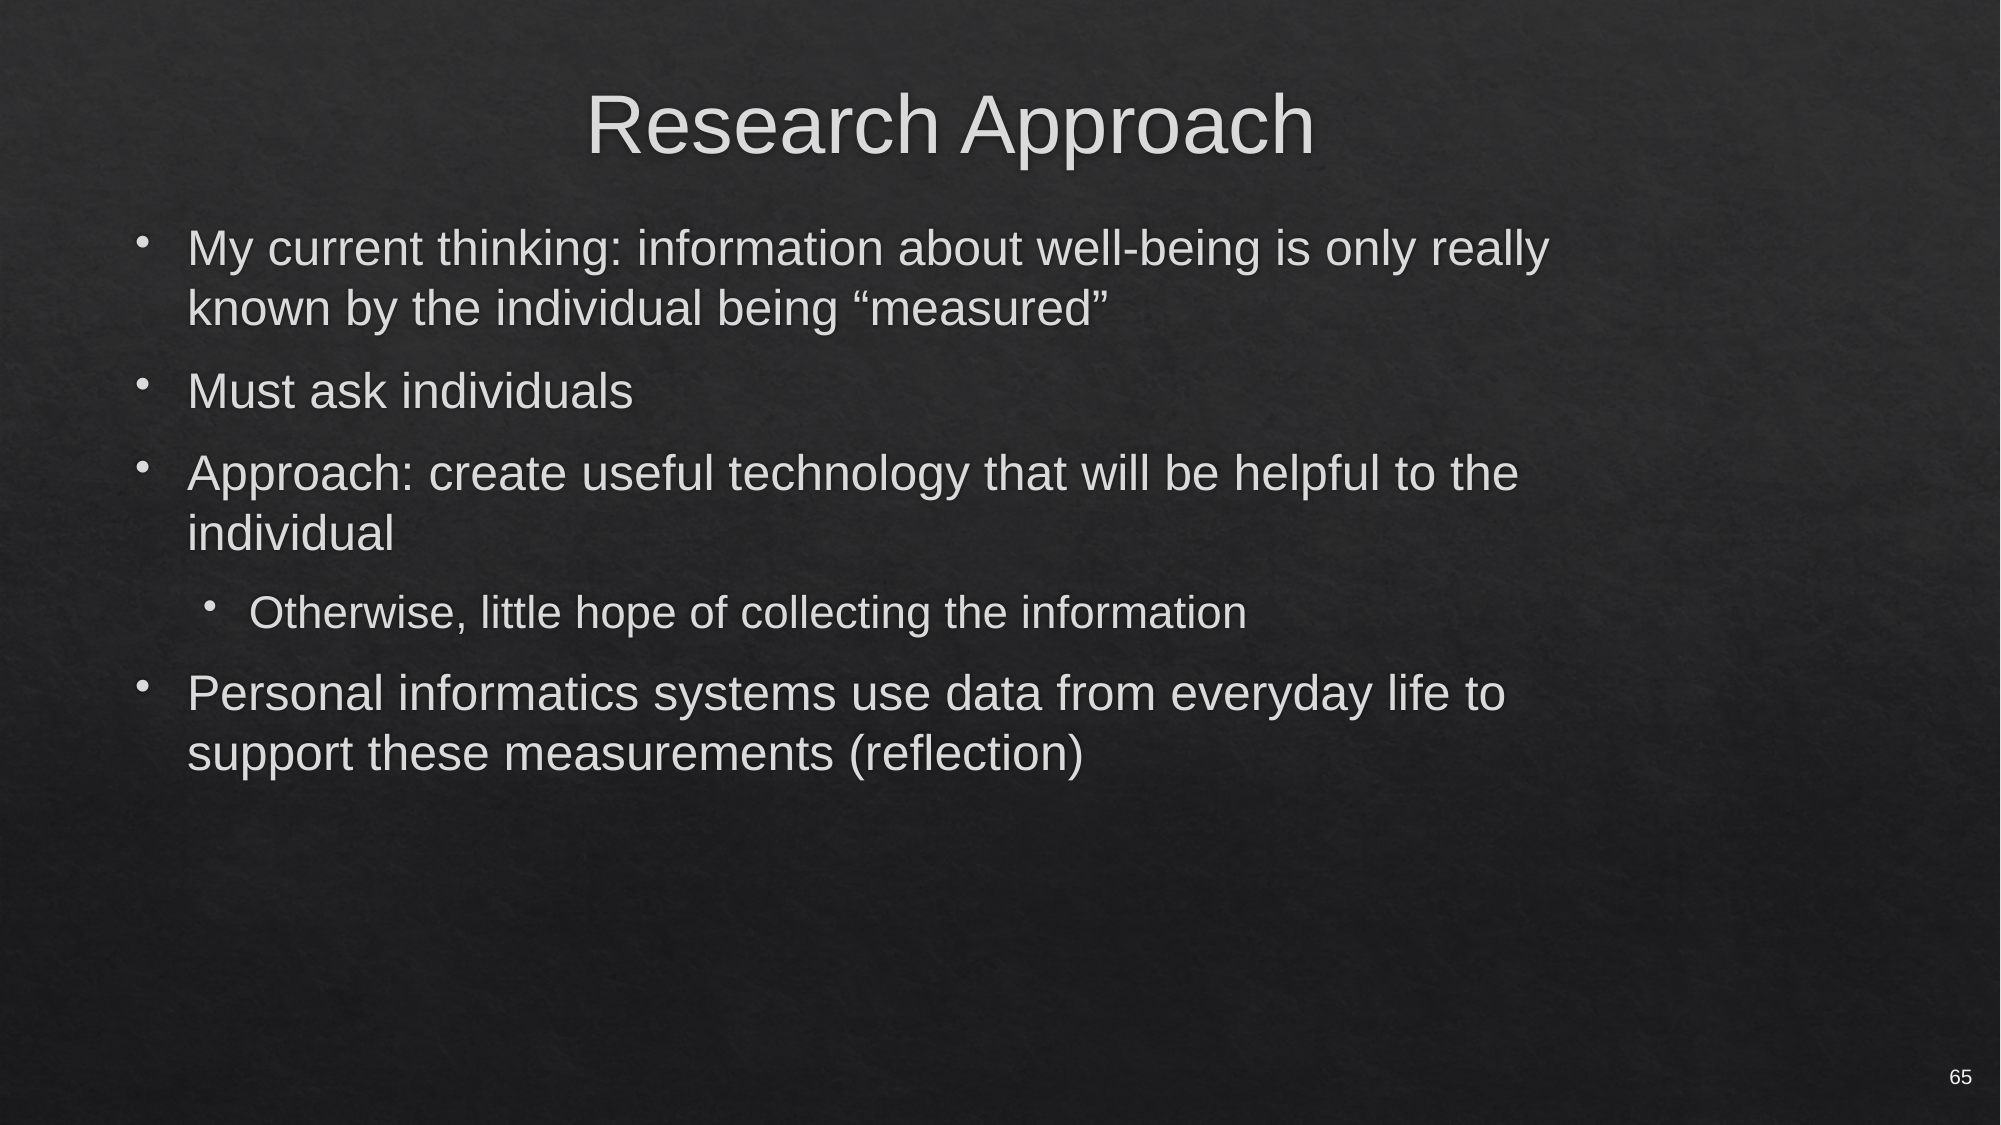

# Research Approach
My current thinking: information about well-being is only really known by the individual being “measured”
Must ask individuals
Approach: create useful technology that will be helpful to the individual
Otherwise, little hope of collecting the information
Personal informatics systems use data from everyday life to support these measurements (reflection)

65